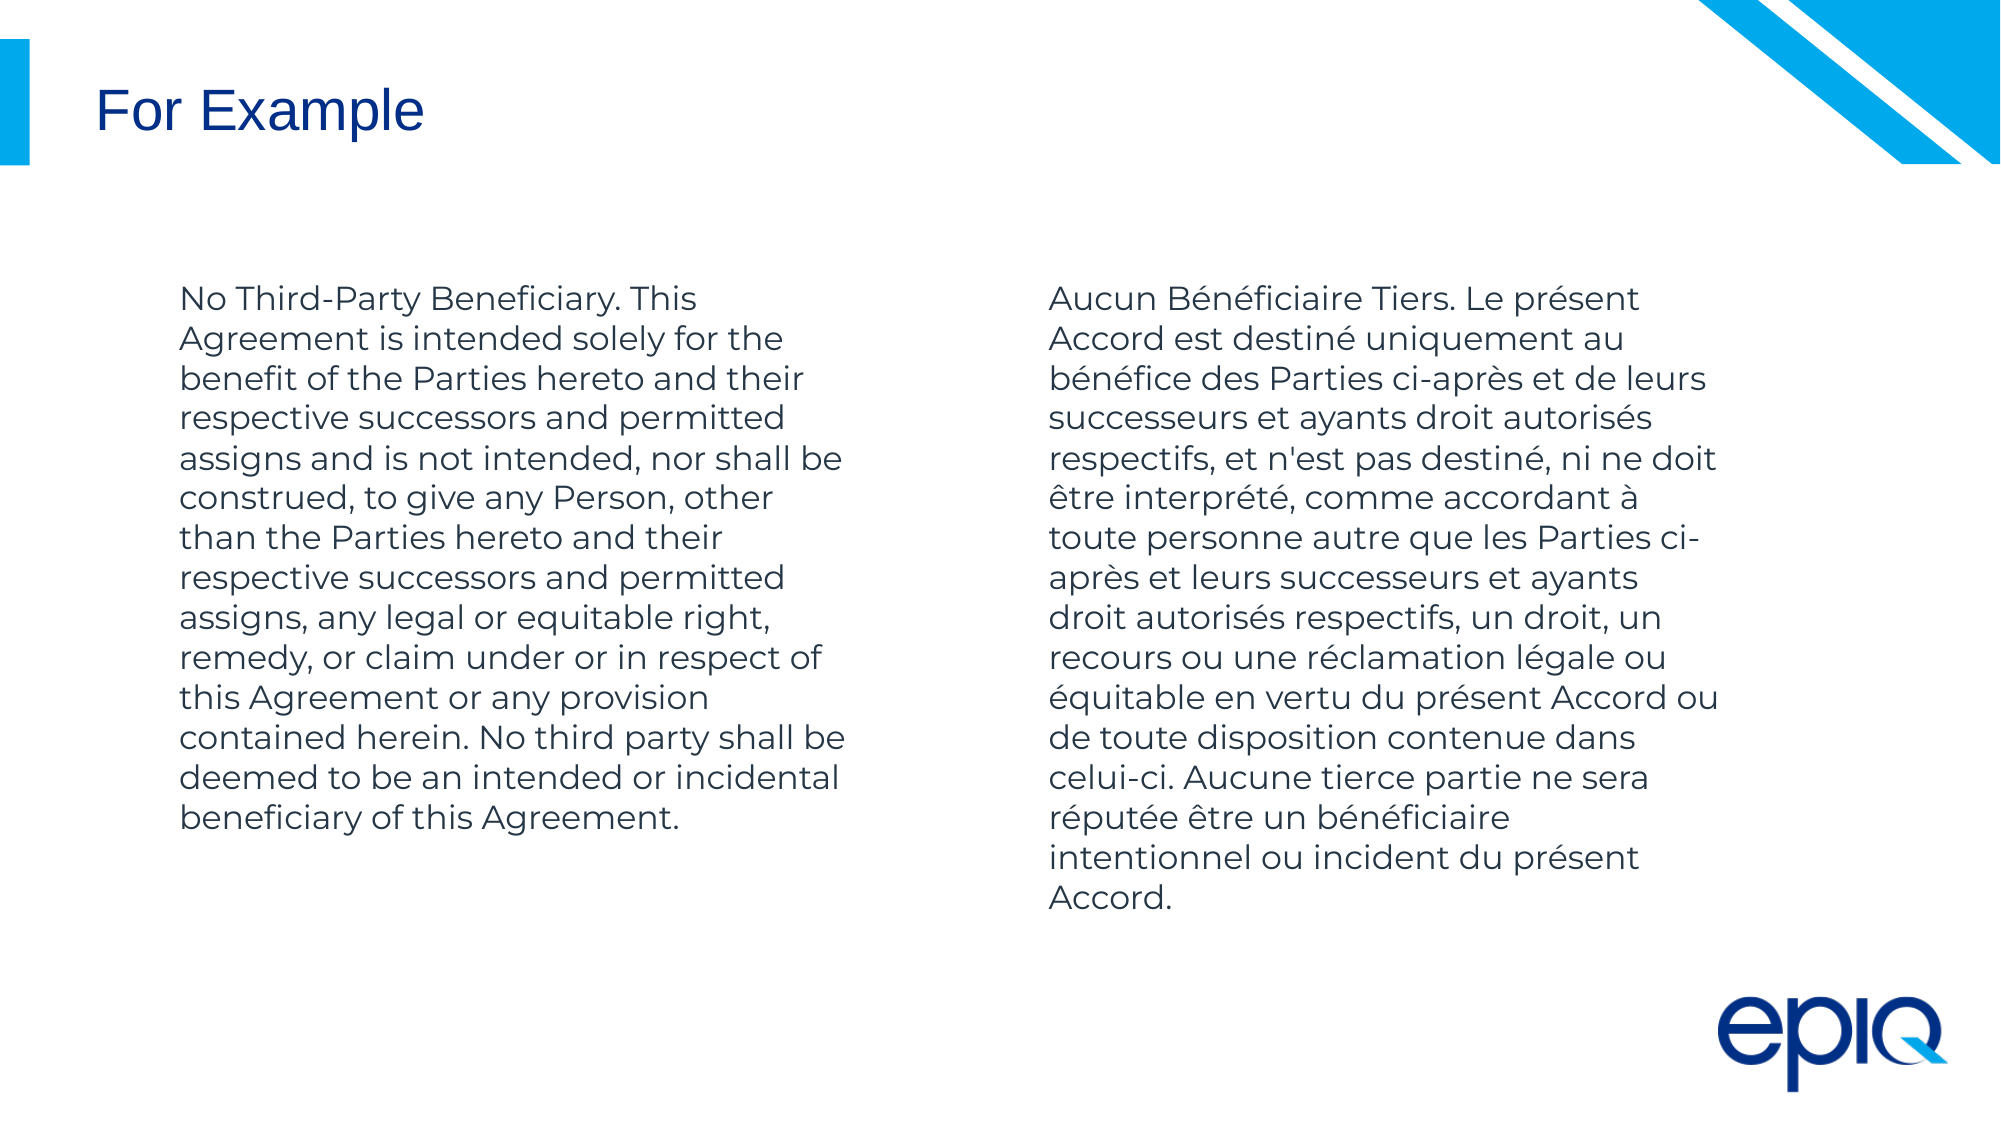

# For Example
Aucun Bénéficiaire Tiers. Le présent Accord est destiné uniquement au bénéfice des Parties ci-après et de leurs successeurs et ayants droit autorisés respectifs, et n'est pas destiné, ni ne doit être interprété, comme accordant à toute personne autre que les Parties ci-après et leurs successeurs et ayants droit autorisés respectifs, un droit, un recours ou une réclamation légale ou équitable en vertu du présent Accord ou de toute disposition contenue dans celui-ci. Aucune tierce partie ne sera réputée être un bénéficiaire intentionnel ou incident du présent Accord.
No Third-Party Beneficiary. This Agreement is intended solely for the benefit of the Parties hereto and their respective successors and permitted assigns and is not intended, nor shall be construed, to give any Person, other than the Parties hereto and their respective successors and permitted assigns, any legal or equitable right, remedy, or claim under or in respect of this Agreement or any provision contained herein. No third party shall be deemed to be an intended or incidental beneficiary of this Agreement.